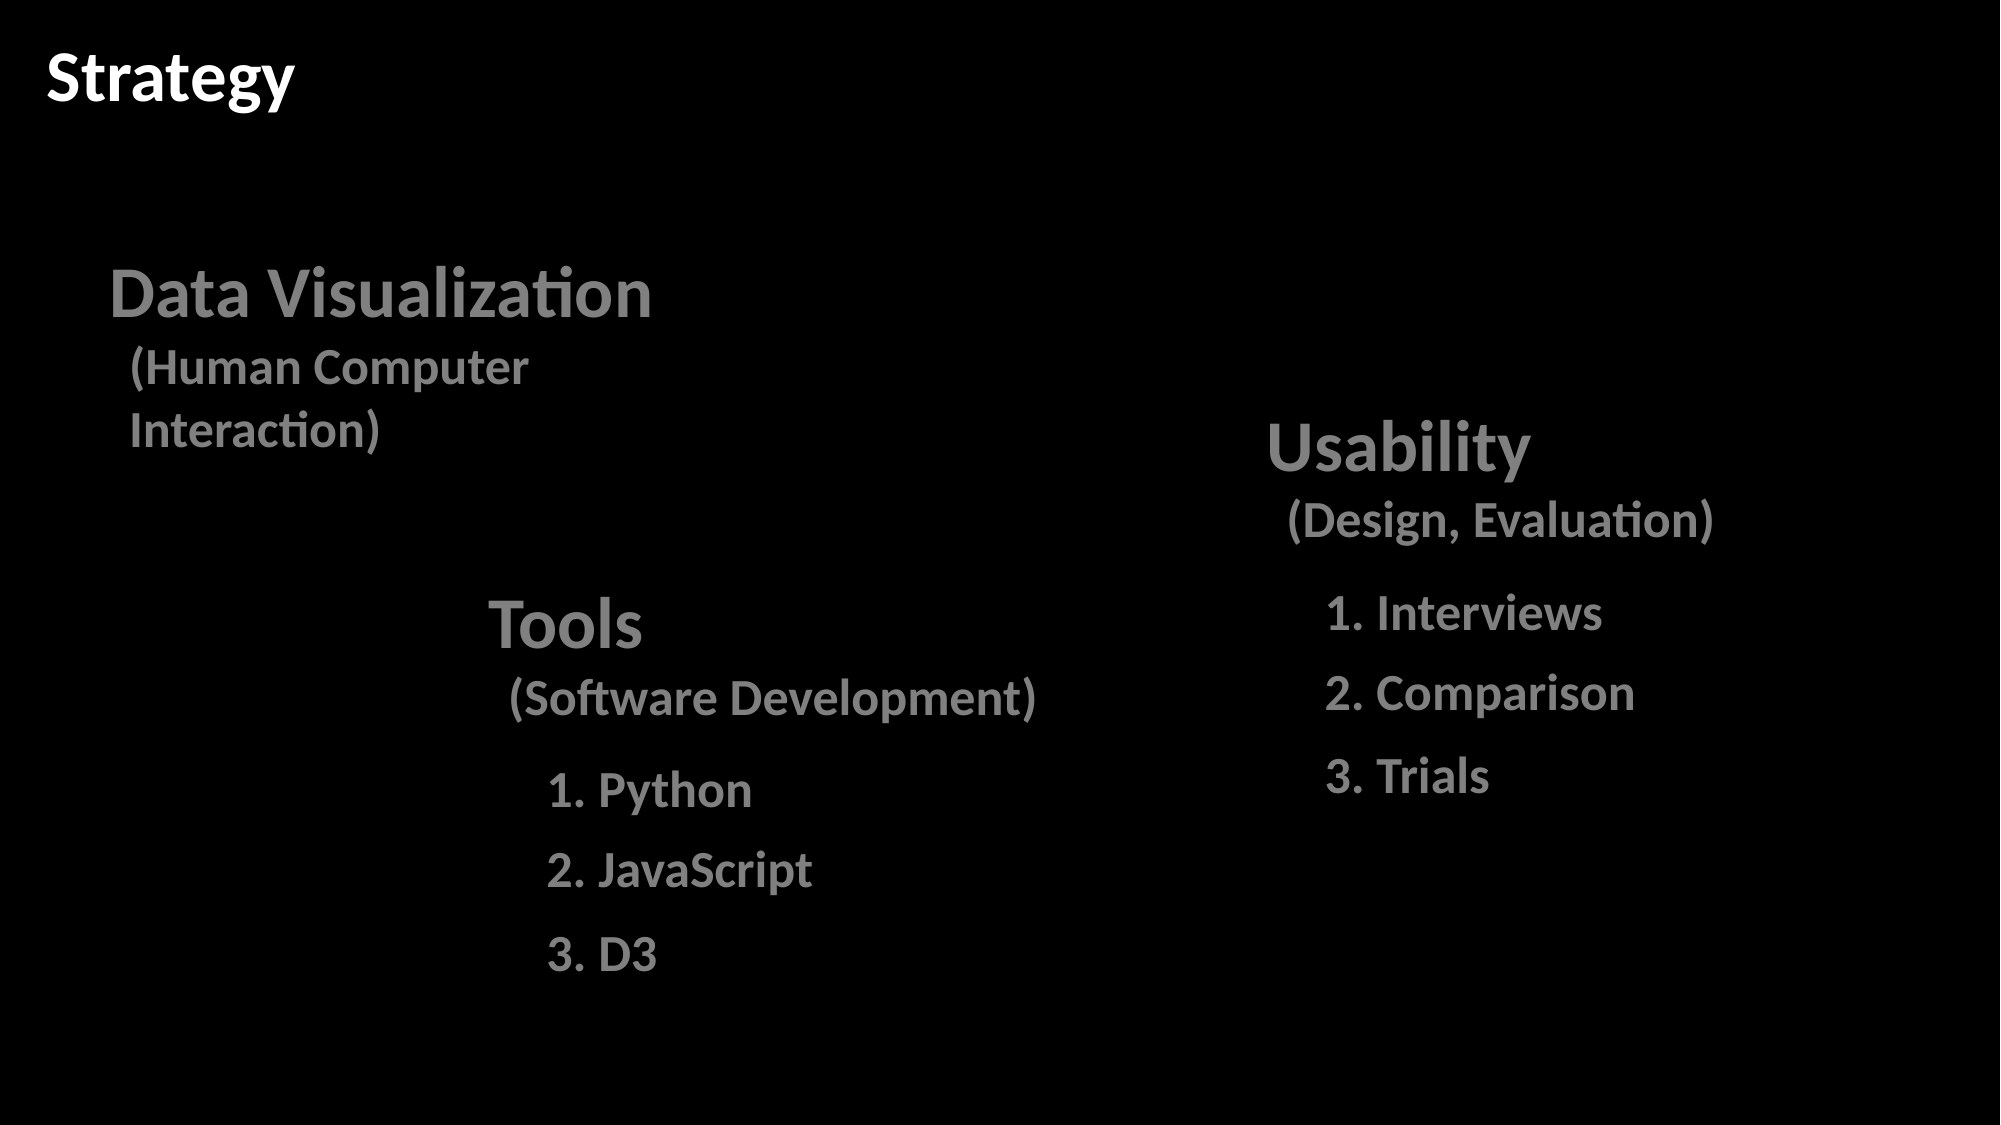

Strategy
Data Visualization
(Human Computer Interaction)
Usability
(Design, Evaluation)
Tools
(Software Development)
1. Interviews
2. Comparison
3. Trials
1. Python
2. JavaScript
3. D3